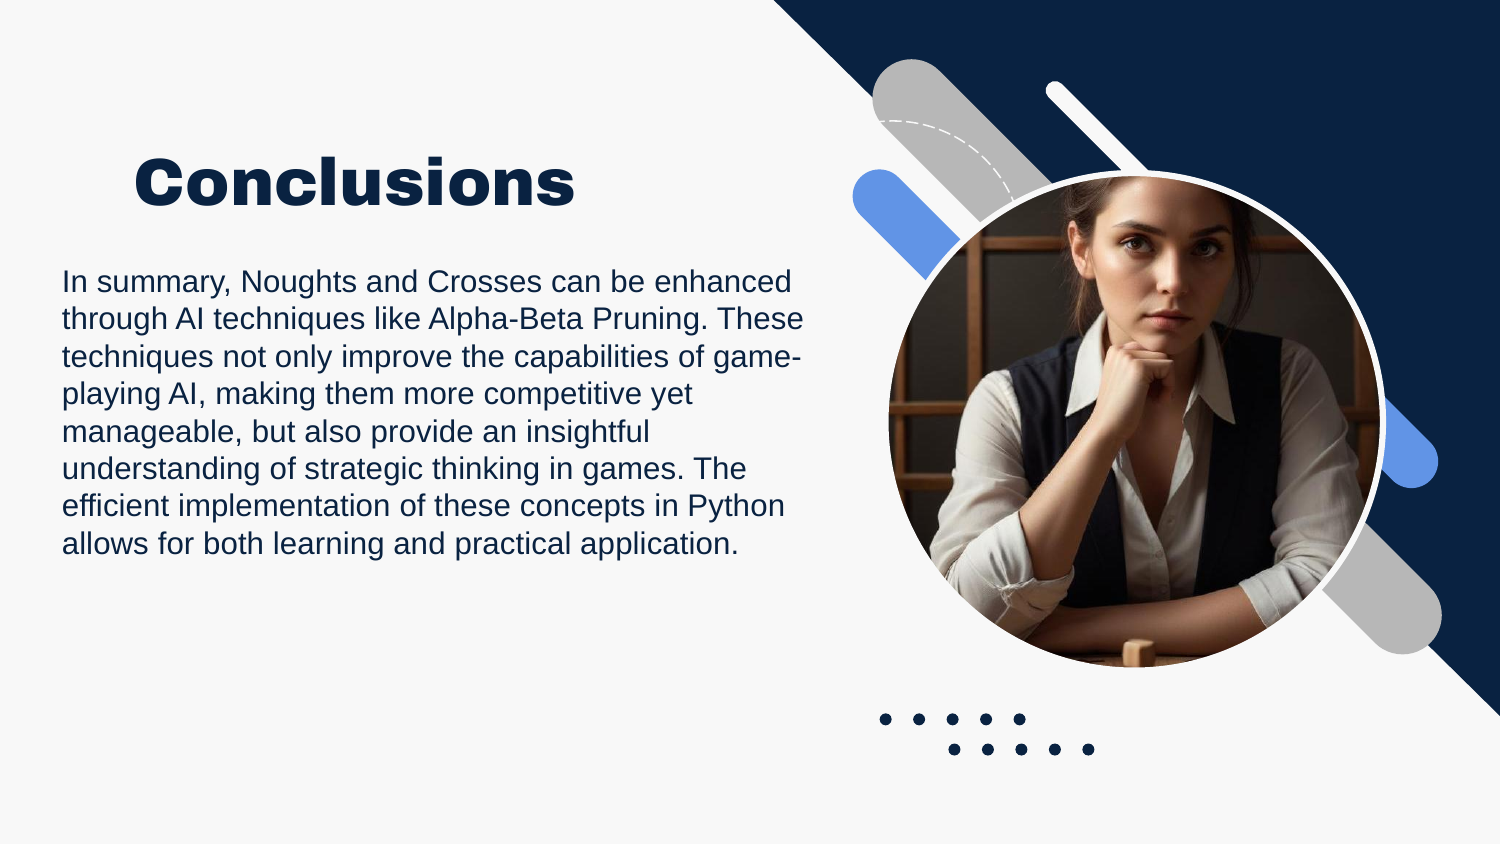

# Conclusions

In summary, Noughts and Crosses can be enhanced through AI techniques like Alpha-Beta Pruning. These techniques not only improve the capabilities of game-playing AI, making them more competitive yet manageable, but also provide an insightful understanding of strategic thinking in games. The efficient implementation of these concepts in Python allows for both learning and practical application.